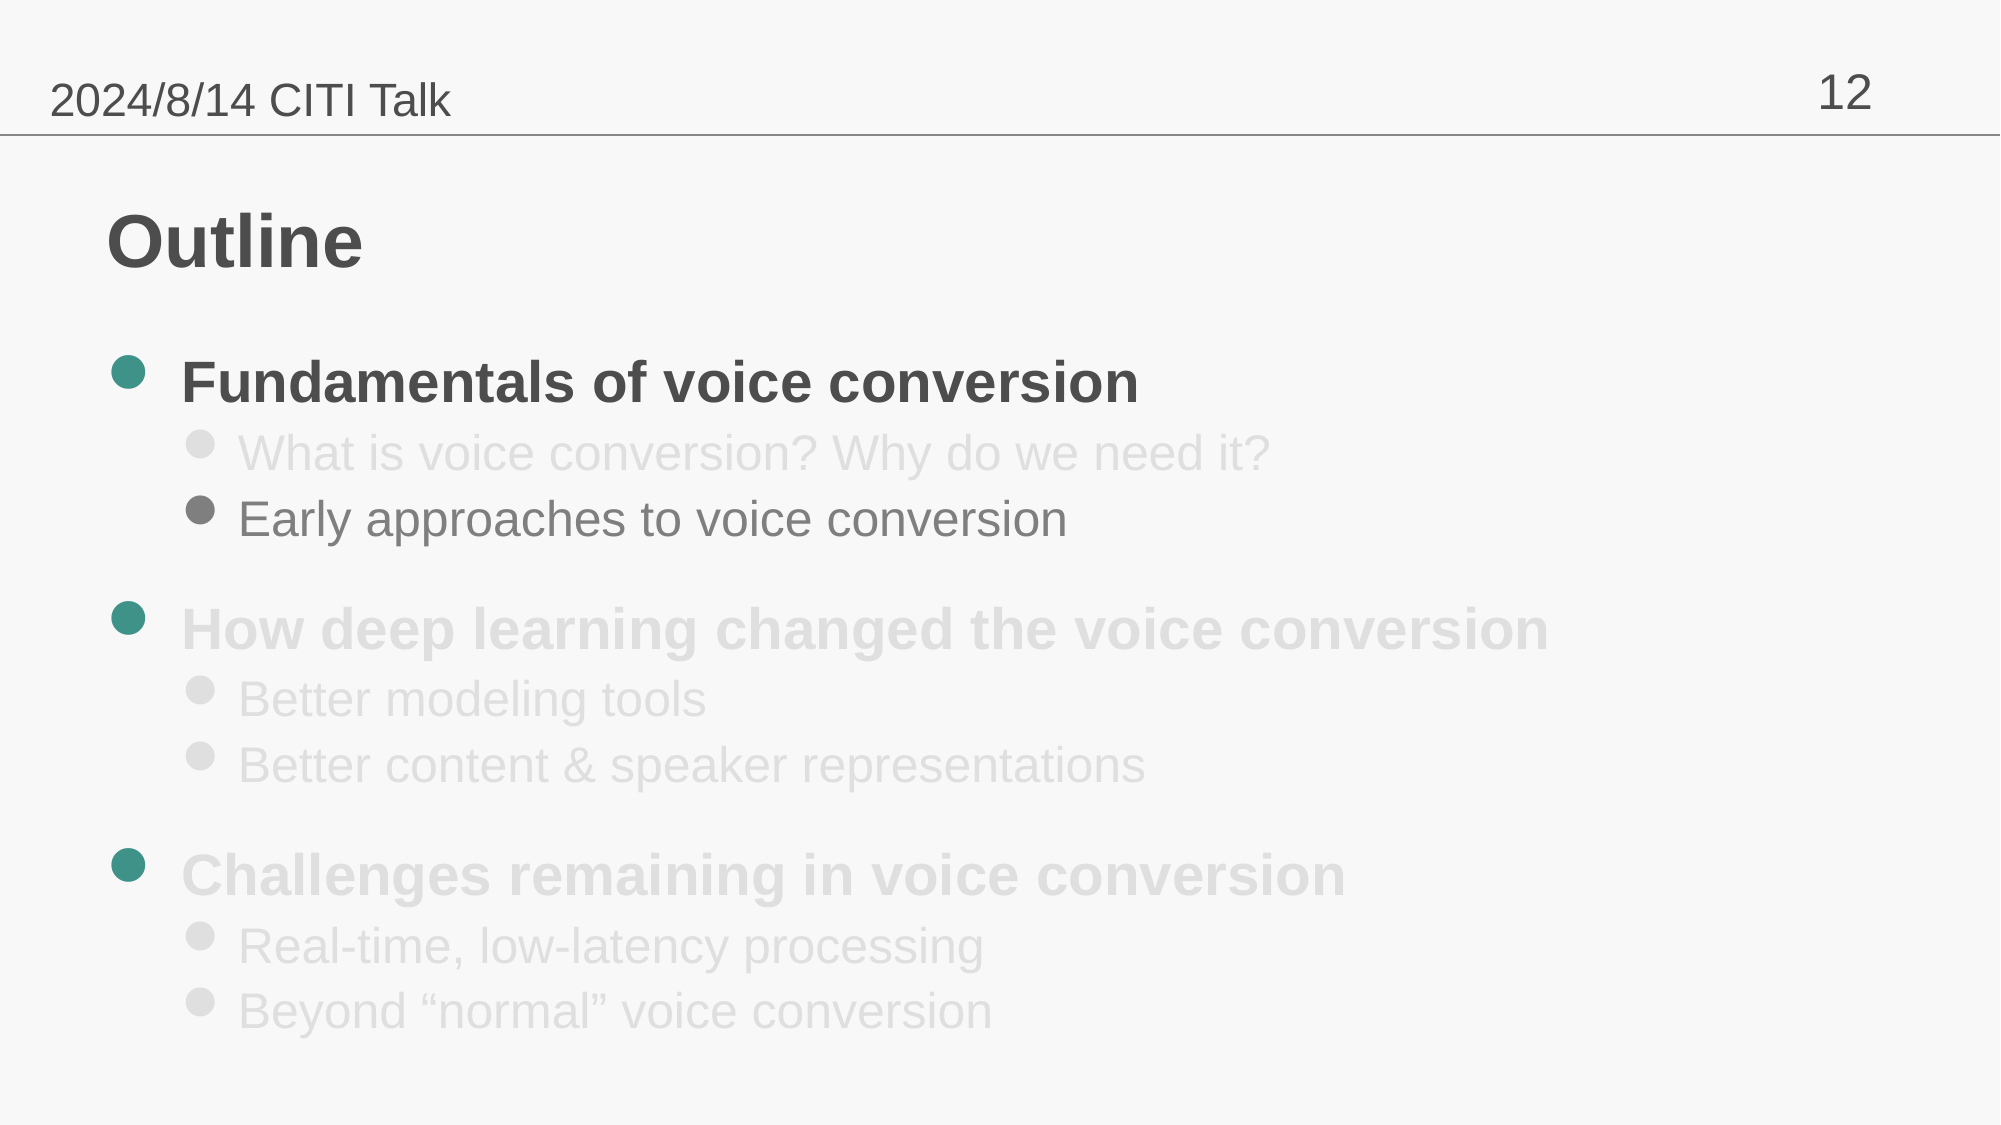

2024/8/14 CITI Talk
# Outline
Fundamentals of voice conversion
What is voice conversion? Why do we need it?
Early approaches to voice conversion
How deep learning changed the voice conversion
Better modeling tools
Better content & speaker representations
Challenges remaining in voice conversion
Real-time, low-latency processing
Beyond “normal” voice conversion